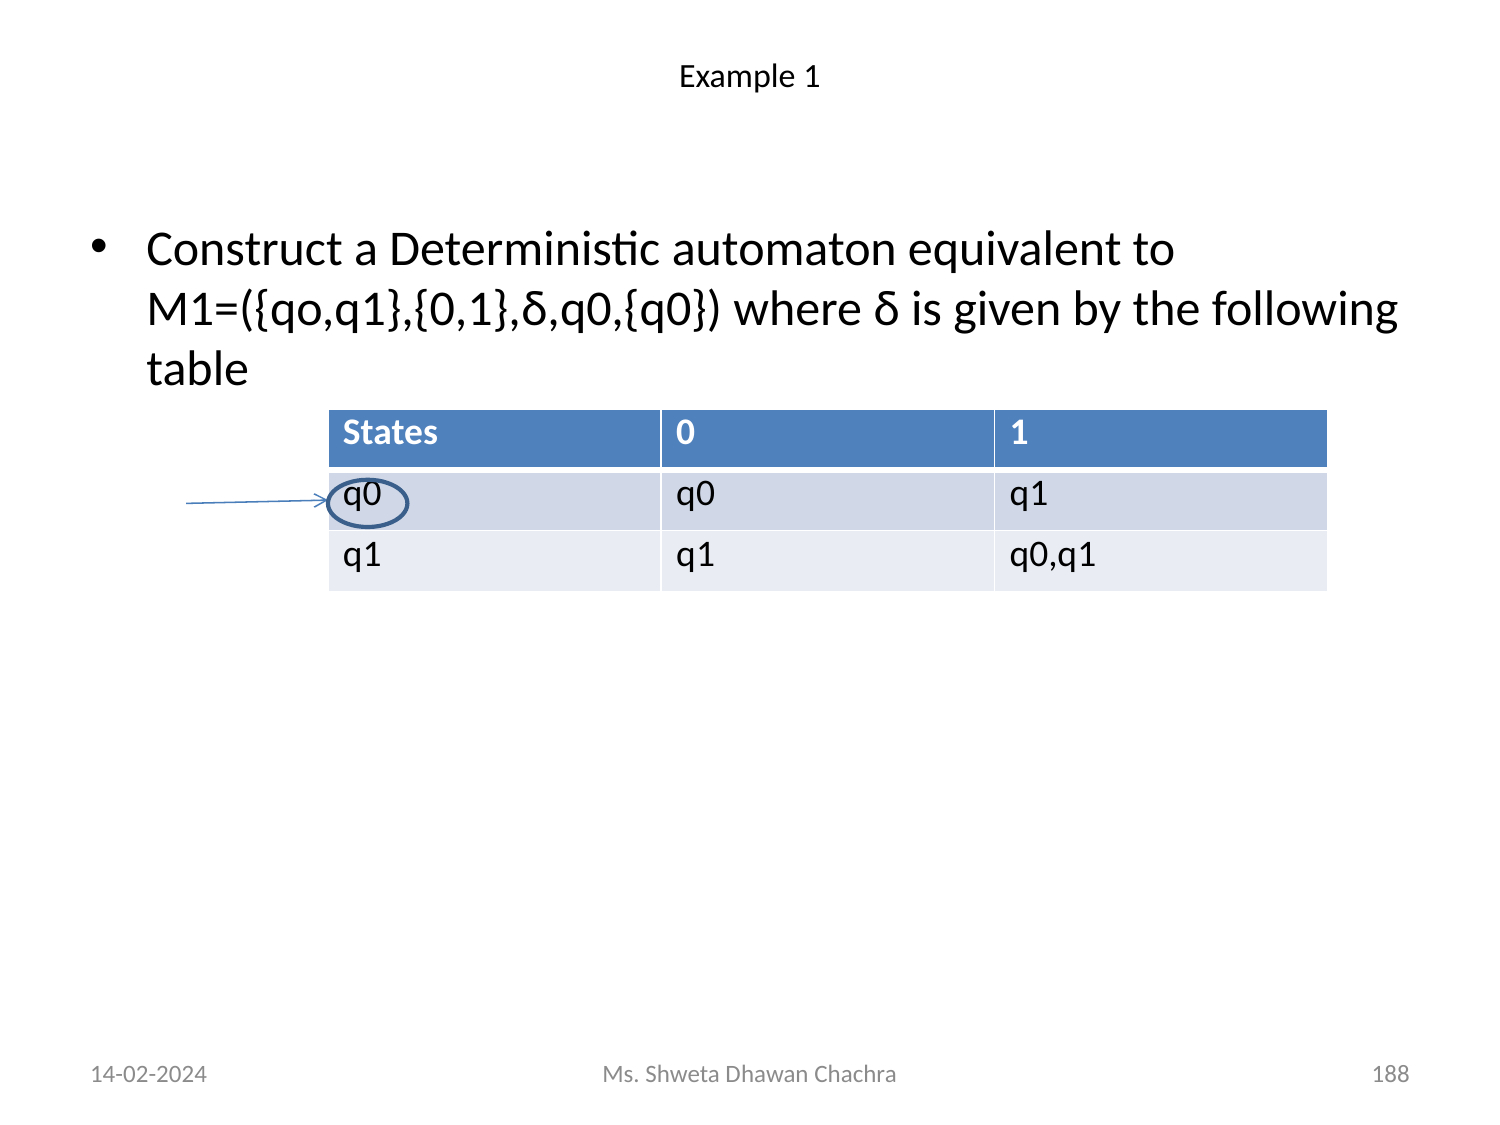

# Example 1
Construct a Deterministic automaton equivalent to M1=({qo,q1},{0,1},δ,q0,{q0}) where δ is given by the following table
| States | 0 | 1 |
| --- | --- | --- |
| q0 | q0 | q1 |
| q1 | q1 | q0,q1 |

14-02-2024
Ms. Shweta Dhawan Chachra
188